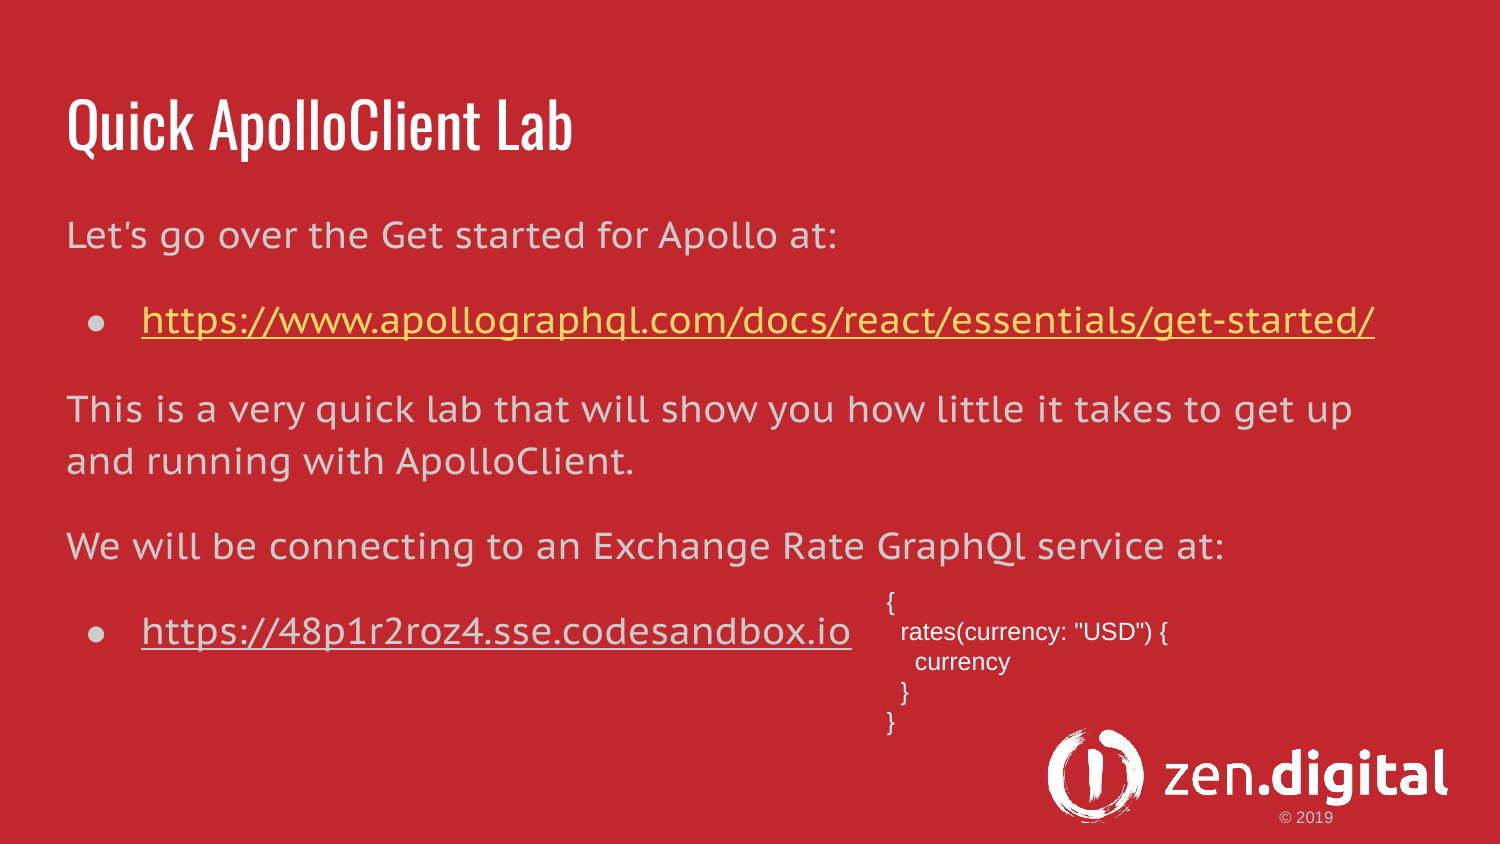

# Quick ApolloClient Lab
Let's go over the Get started for Apollo at:
https://www.apollographql.com/docs/react/essentials/get-started/
This is a very quick lab that will show you how little it takes to get up and running with ApolloClient.
We will be connecting to an Exchange Rate GraphQl service at:
https://48p1r2roz4.sse.codesandbox.io

{
  rates(currency: "USD") {
    currency
  }
}